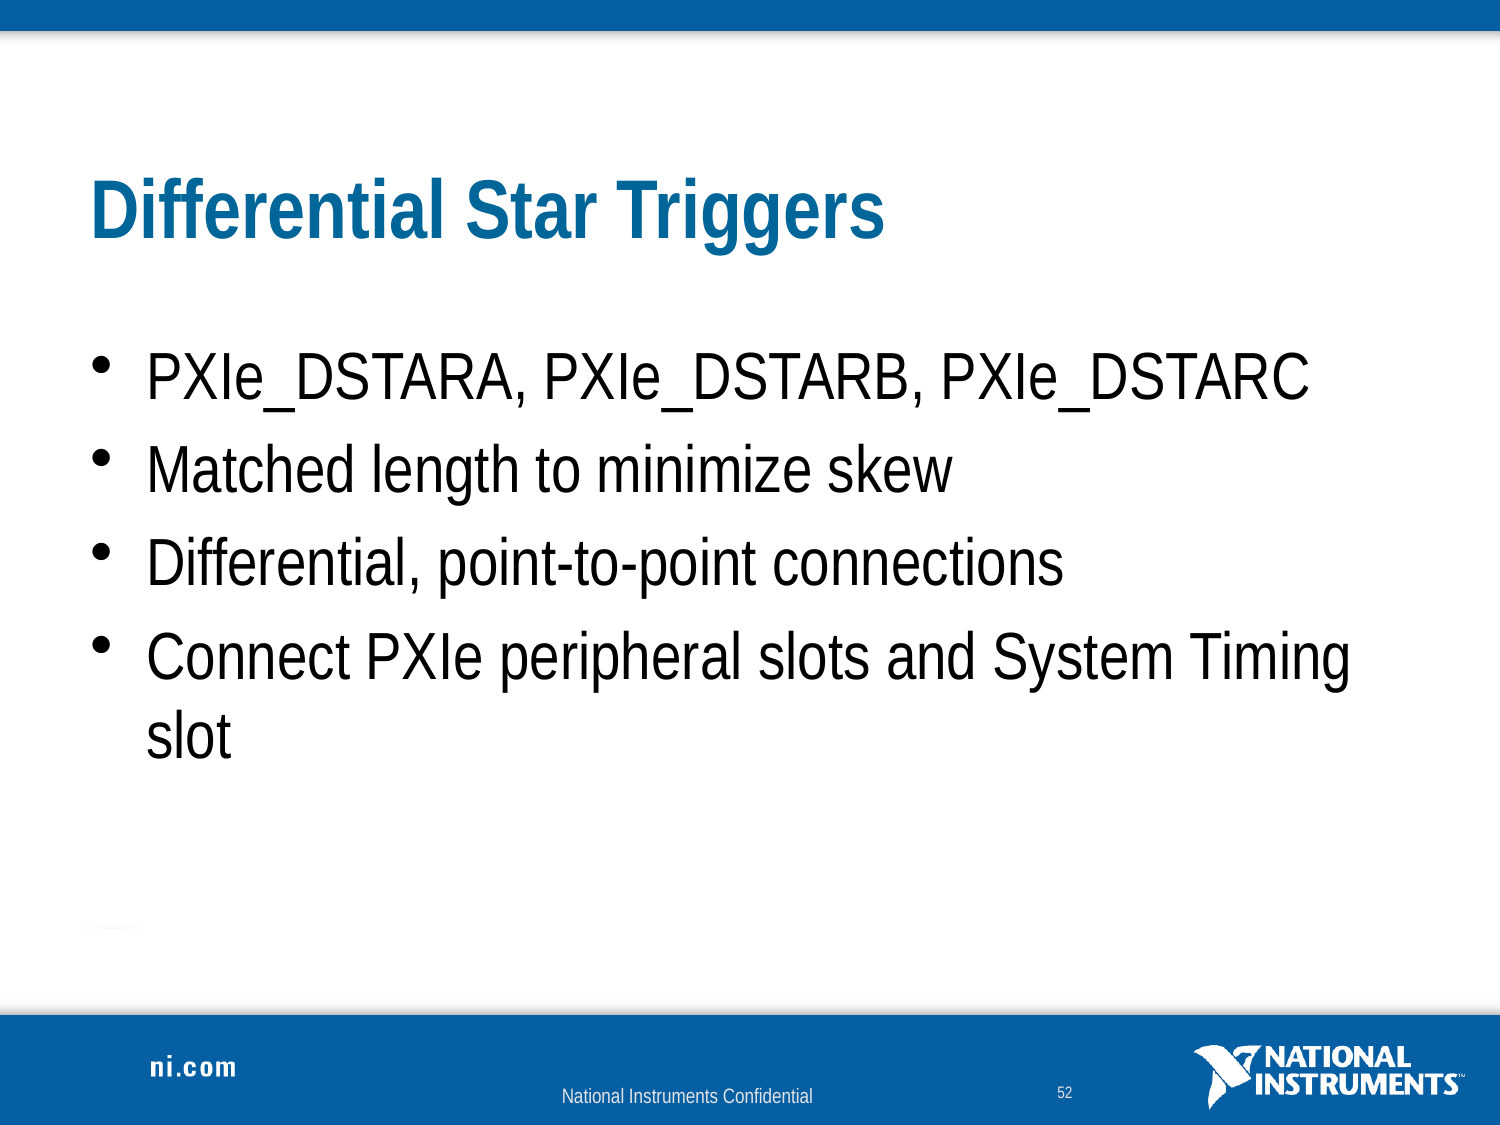

# Differential Star Triggers
PXIe_DSTARA, PXIe_DSTARB, PXIe_DSTARC
Matched length to minimize skew
Differential, point-to-point connections
Connect PXIe peripheral slots and System Timing slot